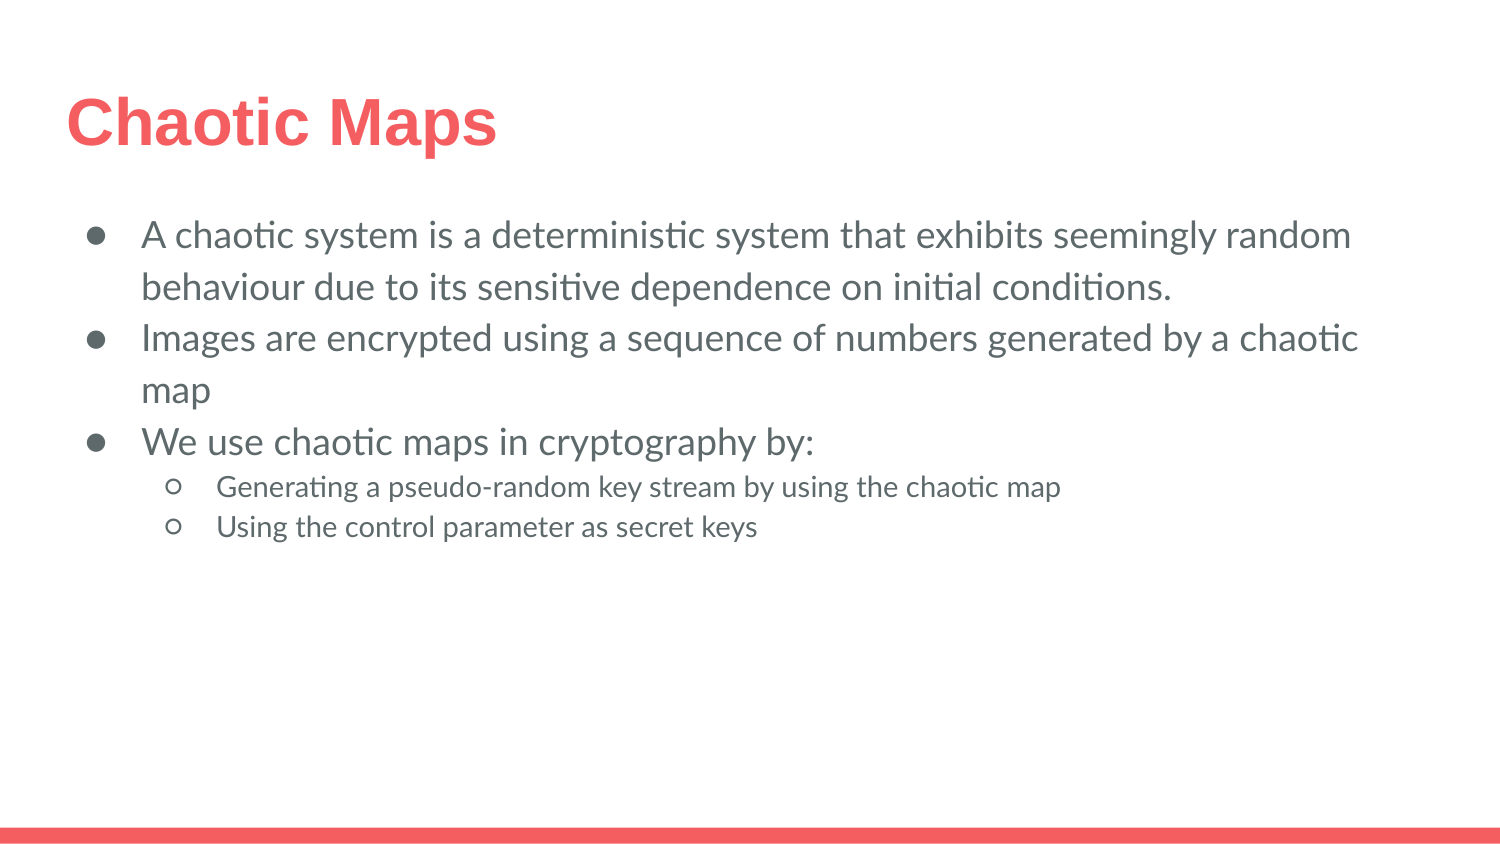

# Chaotic Maps
A chaotic system is a deterministic system that exhibits seemingly random behaviour due to its sensitive dependence on initial conditions.
Images are encrypted using a sequence of numbers generated by a chaotic map
We use chaotic maps in cryptography by:
Generating a pseudo-random key stream by using the chaotic map
Using the control parameter as secret keys